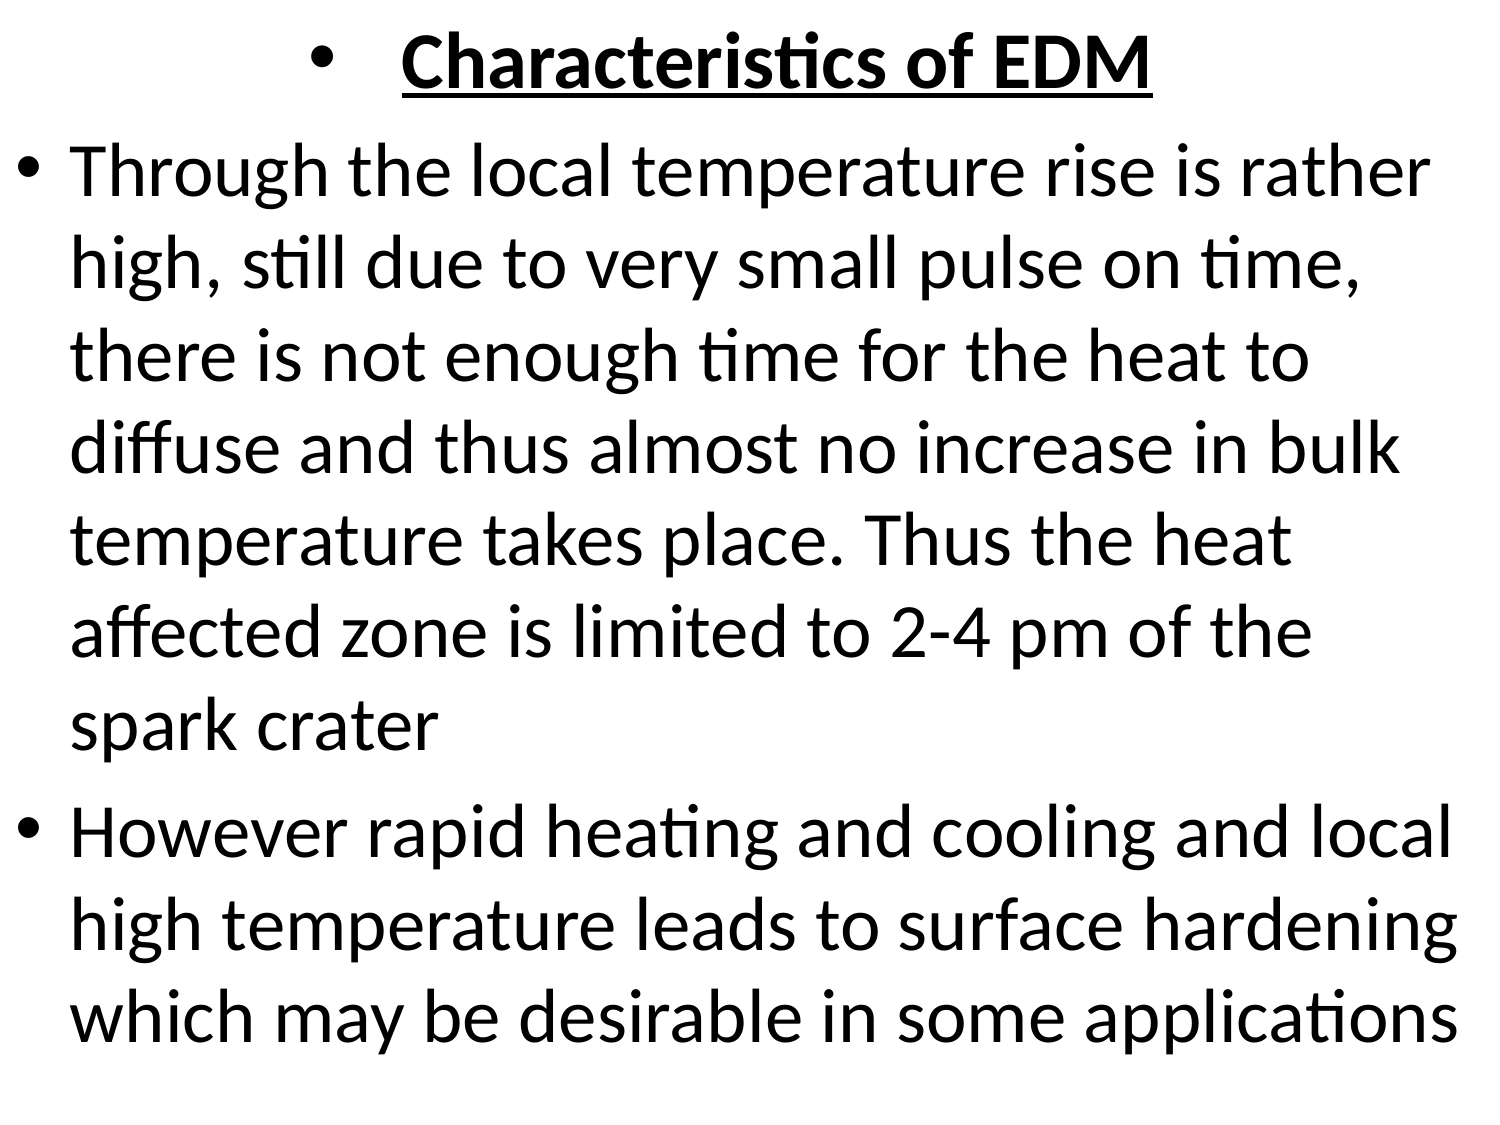

Characteristics of EDM
Through the local temperature rise is rather high, still due to very small pulse on time, there is not enough time for the heat to diffuse and thus almost no increase in bulk temperature takes place. Thus the heat affected zone is limited to 2-4 pm of the spark crater
However rapid heating and cooling and local high temperature leads to surface hardening which may be desirable in some applications